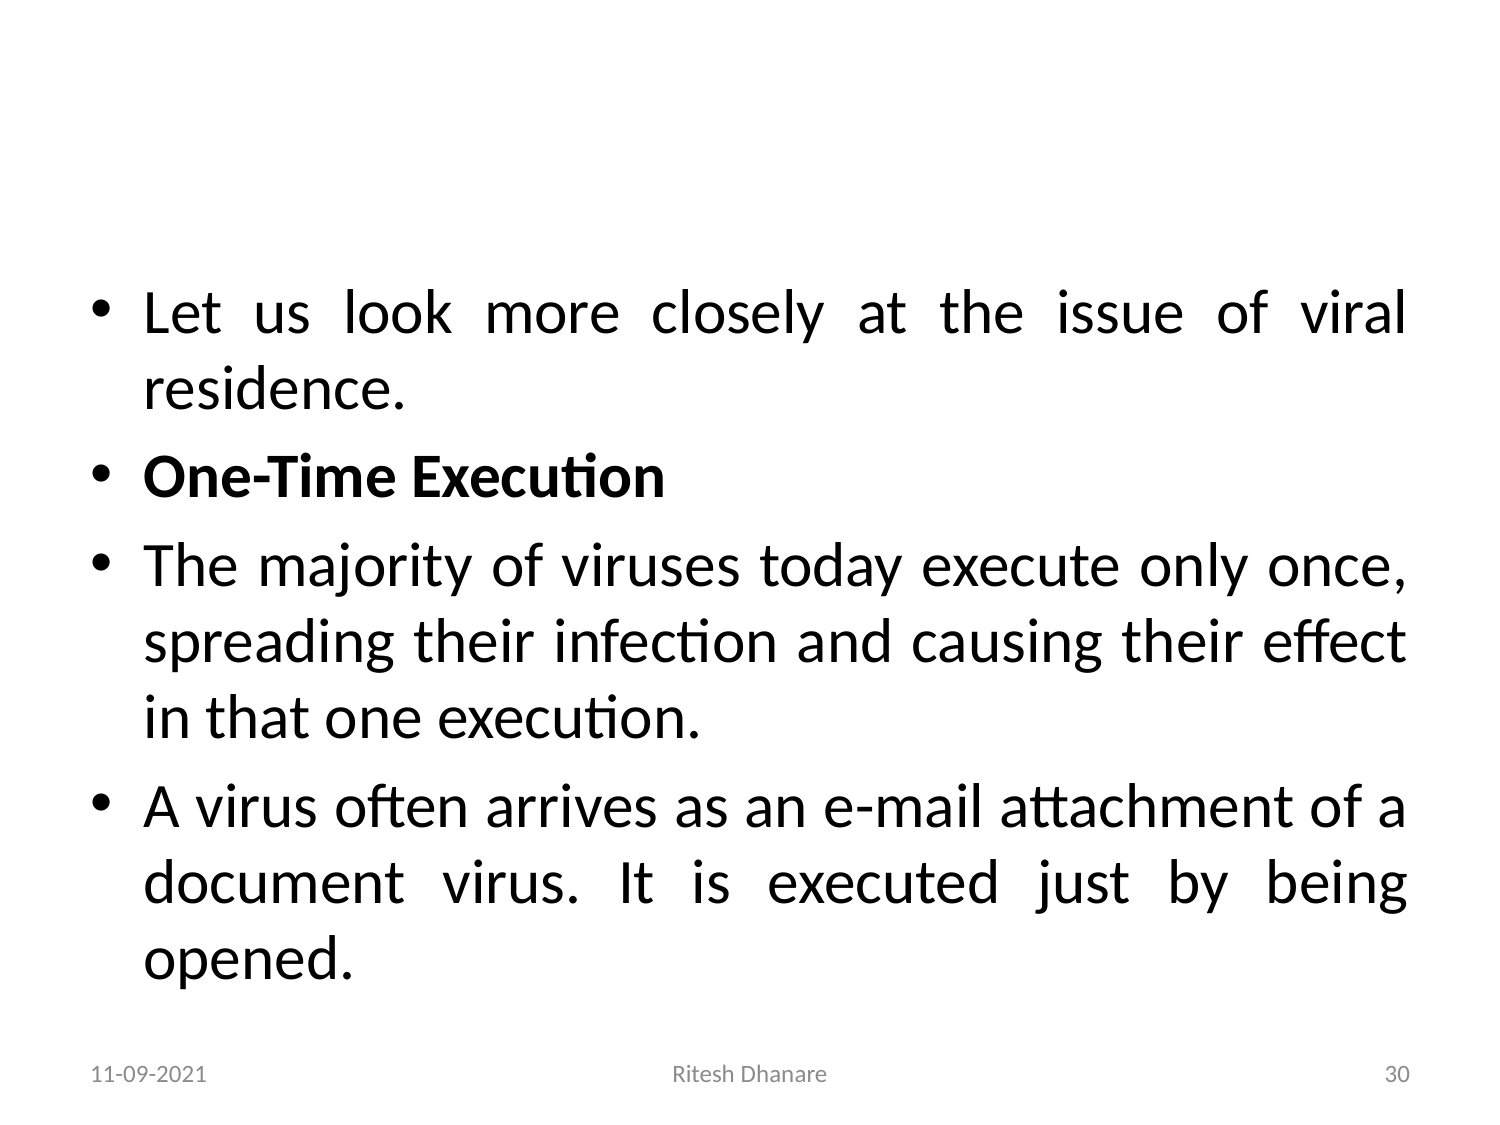

#
Let us look more closely at the issue of viral residence.
One-Time Execution
The majority of viruses today execute only once, spreading their infection and causing their effect in that one execution.
A virus often arrives as an e-mail attachment of a document virus. It is executed just by being opened.
11-09-2021
Ritesh Dhanare
30